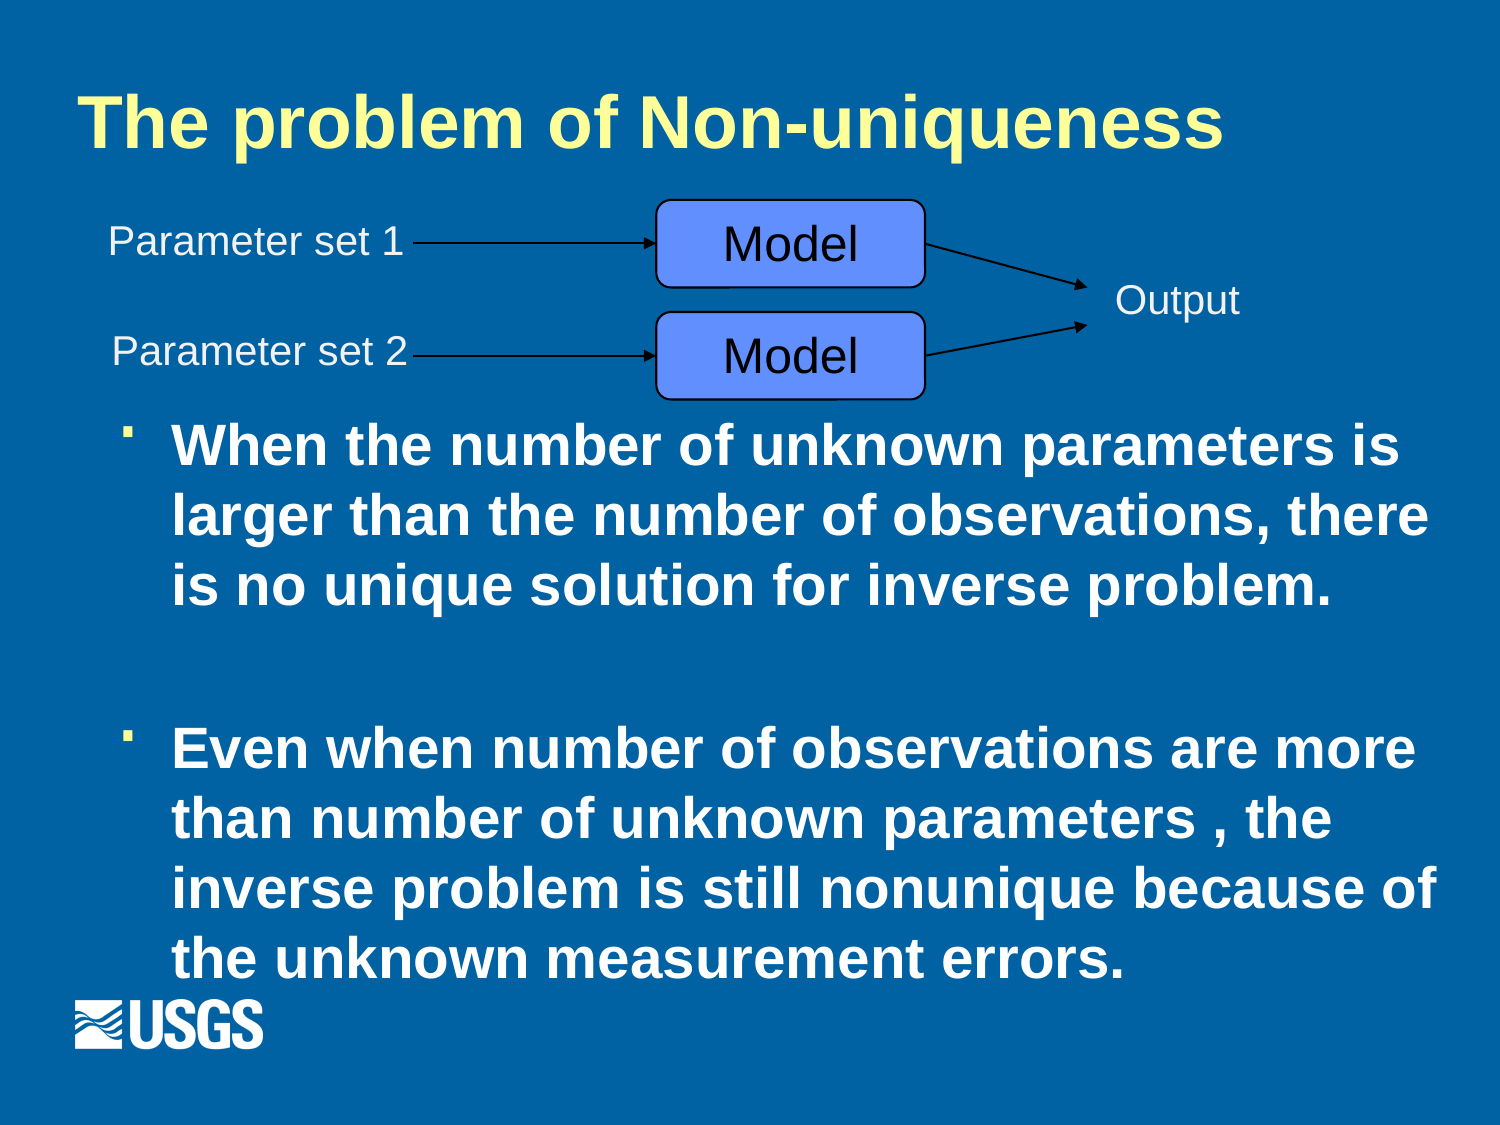

# The problem of Non-uniqueness
Model
Parameter set 1
Output
Model
Parameter set 2
When the number of unknown parameters is larger than the number of observations, there is no unique solution for inverse problem.

Even when number of observations are more than number of unknown parameters , the inverse problem is still nonunique because of the unknown measurement errors.